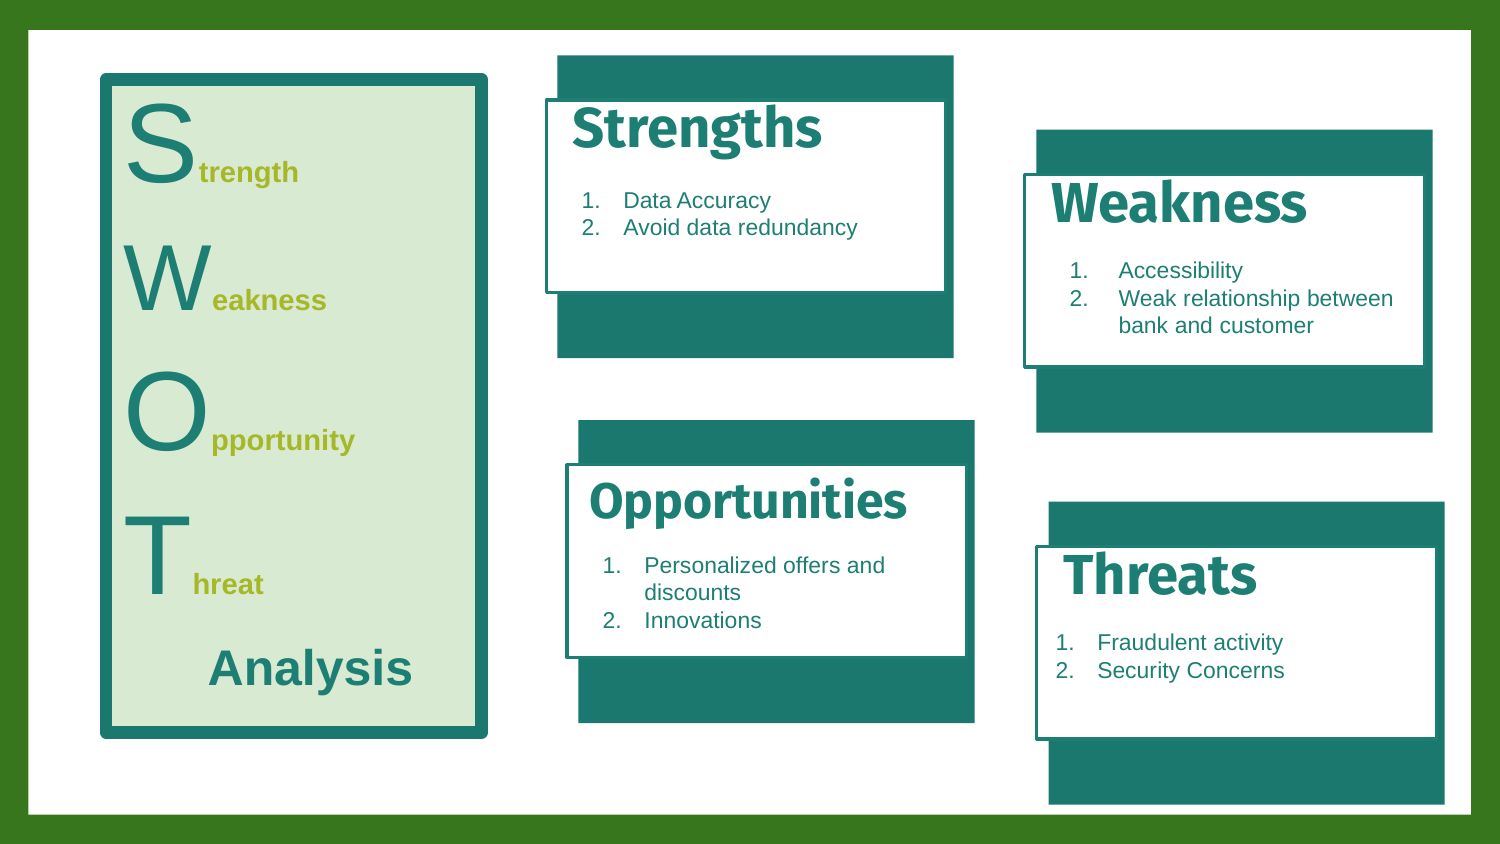

Strengths

Data Accuracy
Avoid data redundancy

Strength
Weakness
Opportunity
Threat
      Analysis

Weakness

Accessibility
Weak relationship between bank and customer

Opportunities

Personalized offers and discounts
Innovations

Threats

Fraudulent activity
Security Concerns